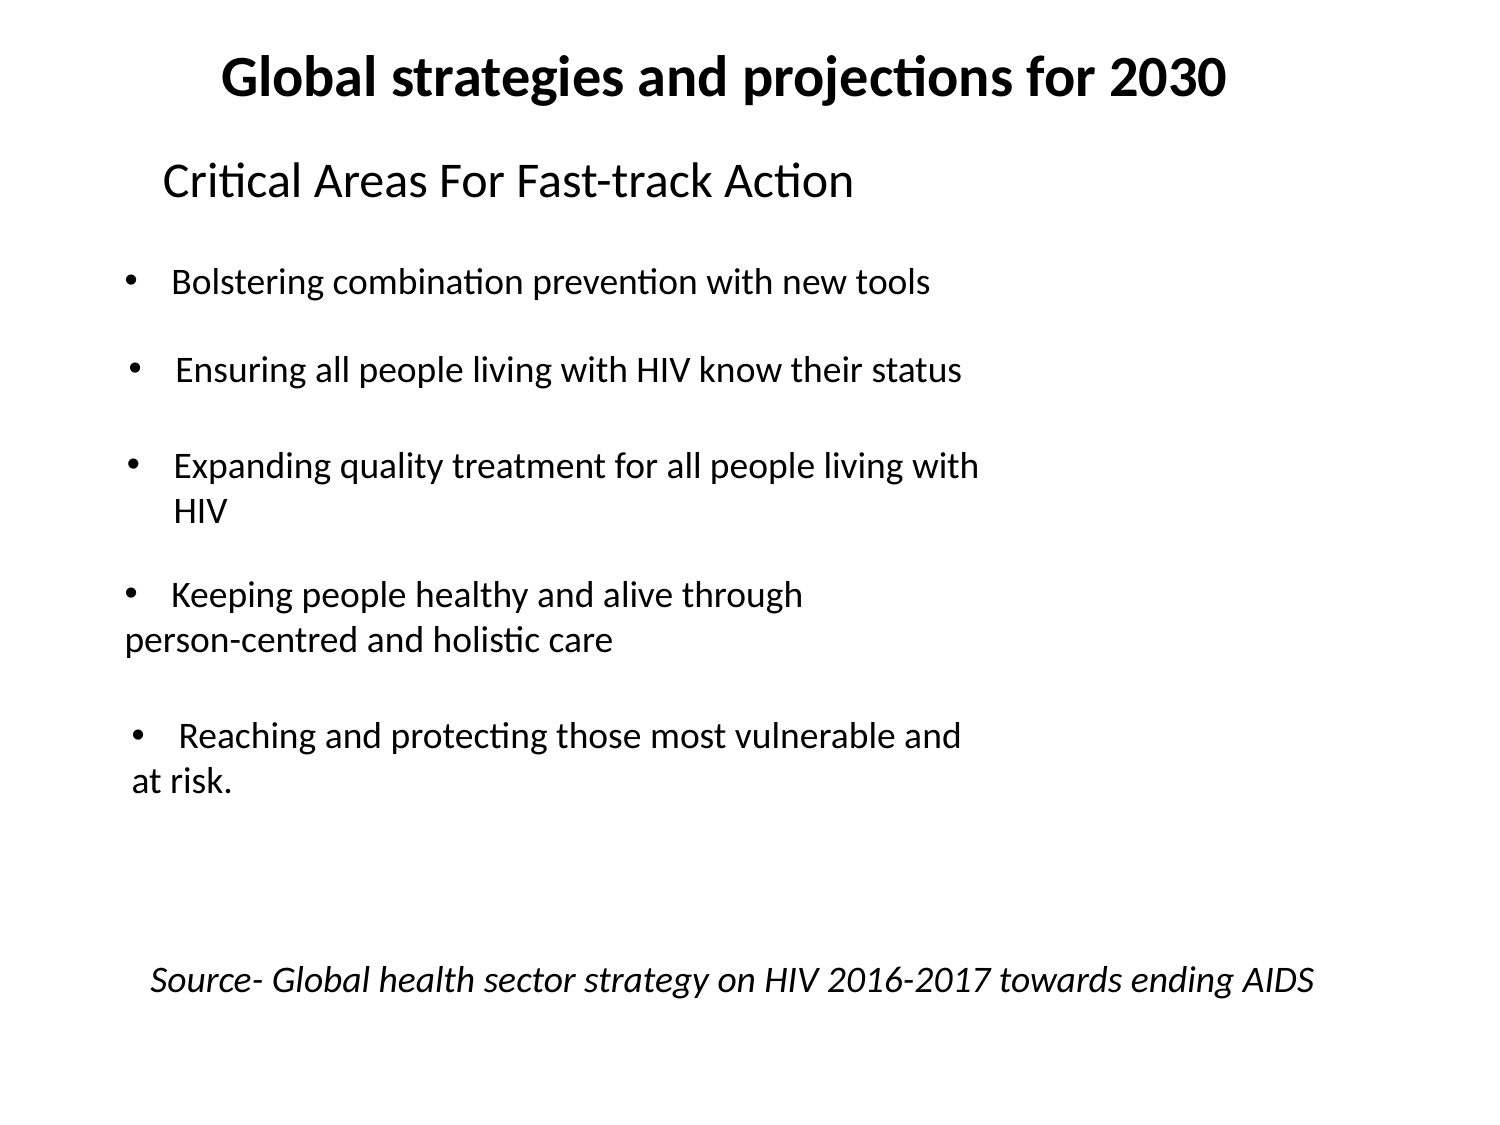

Global strategies and projections for 2030
Critical Areas For Fast-track Action
Bolstering combination prevention with new tools
Ensuring all people living with HIV know their status
Expanding quality treatment for all people living with HIV
Keeping people healthy and alive through
person-centred and holistic care
Reaching and protecting those most vulnerable and
at risk.

Source- Global health sector strategy on HIV 2016-2017 towards ending AIDS